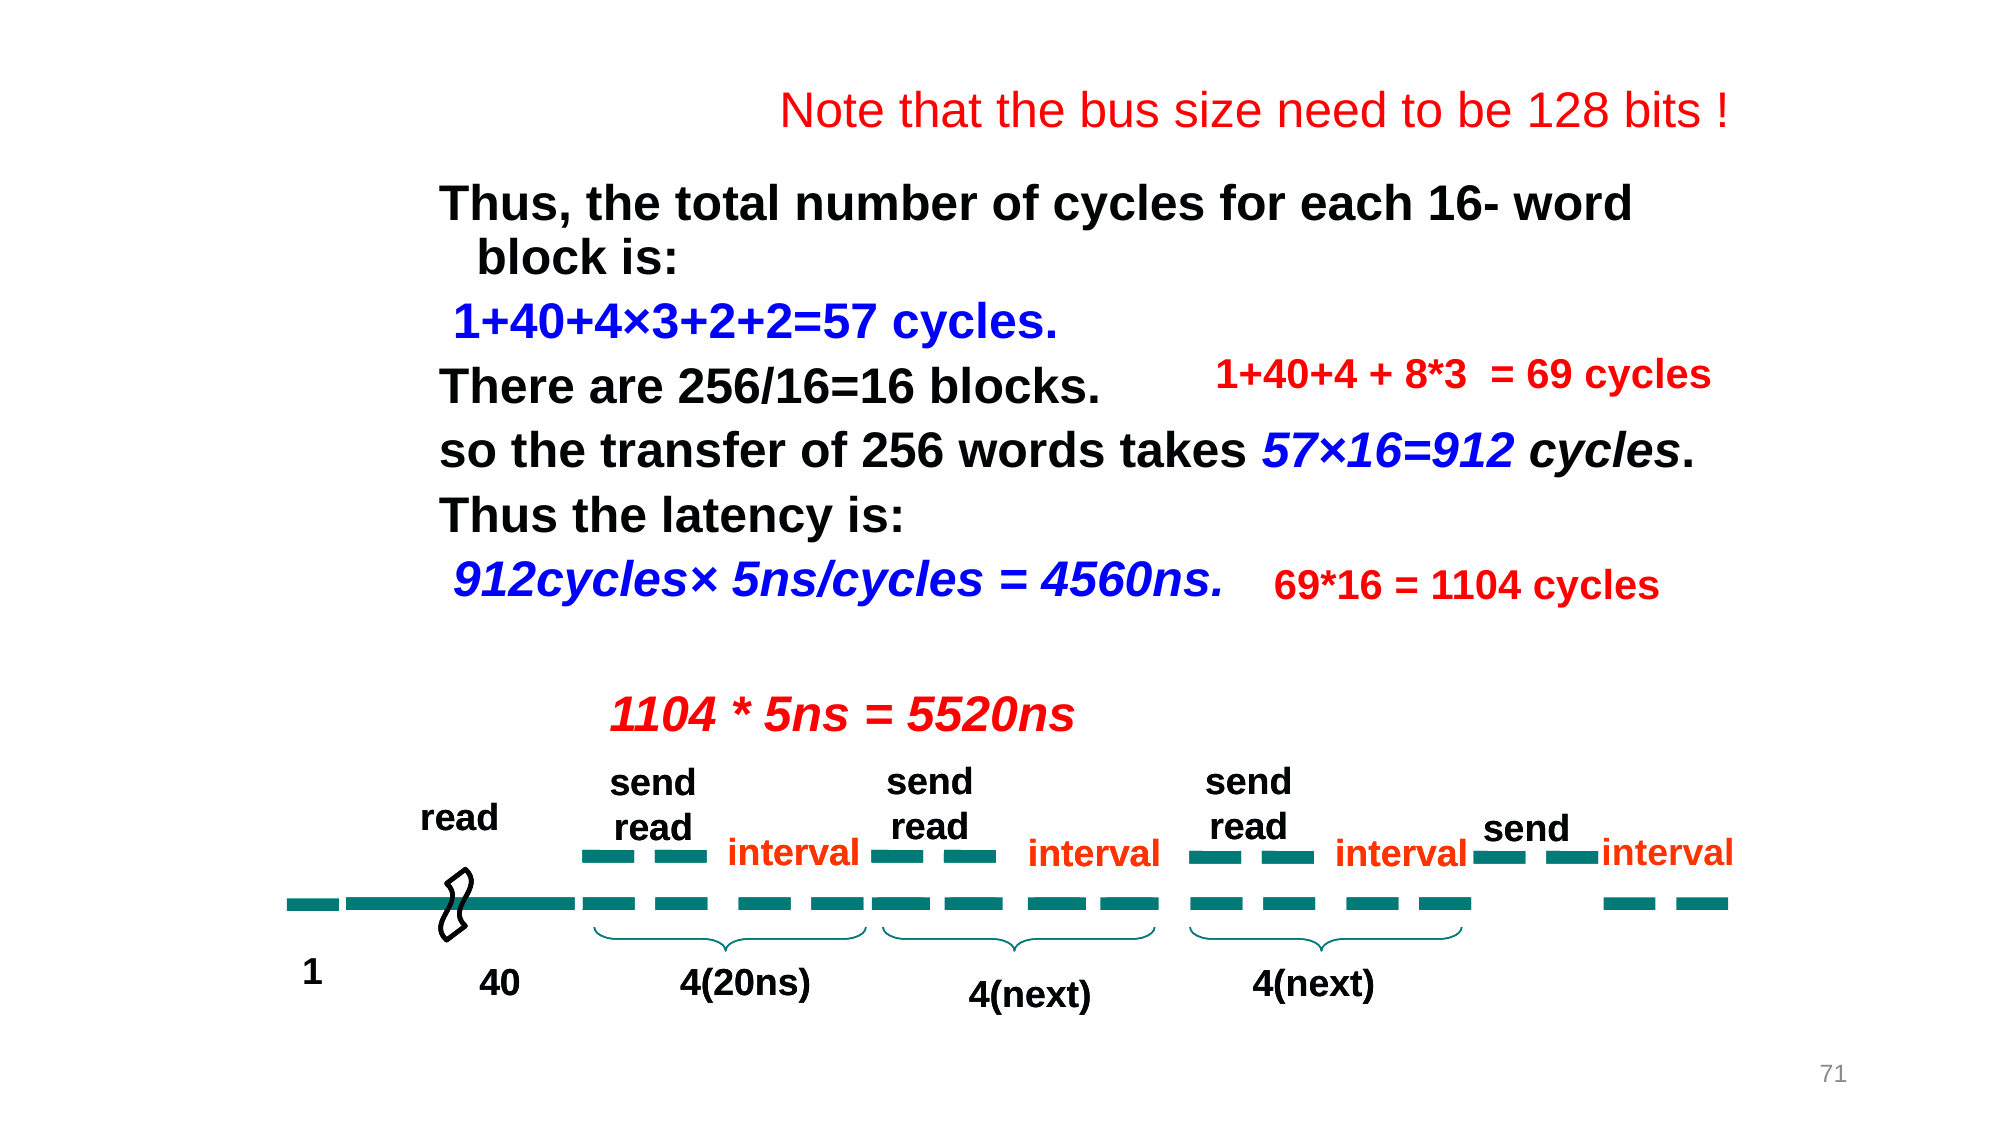

Thus, the total number of cycles for each 16- word block is:
 1+40+4×3+2+2=57 cycles.
There are 256/16=16 blocks.
so the transfer of 256 words takes 57×16=912 cycles.
Thus the latency is:
 912cycles× 5ns/cycles = 4560ns.
Note that the bus size need to be 128 bits !
1+40+4 + 8*3  = 69 cycles
69*16 = 1104 cycles
 1104 * 5ns = 5520ns
send
read
send
read
send
read
send
read
send
read
send
read
read
read
send
send

interval
interval
interval
interval
interval
interval
interval

1
40
40
4(20ns)
4(20ns)
4(next)
4(next)
4(next)
4(next)
71